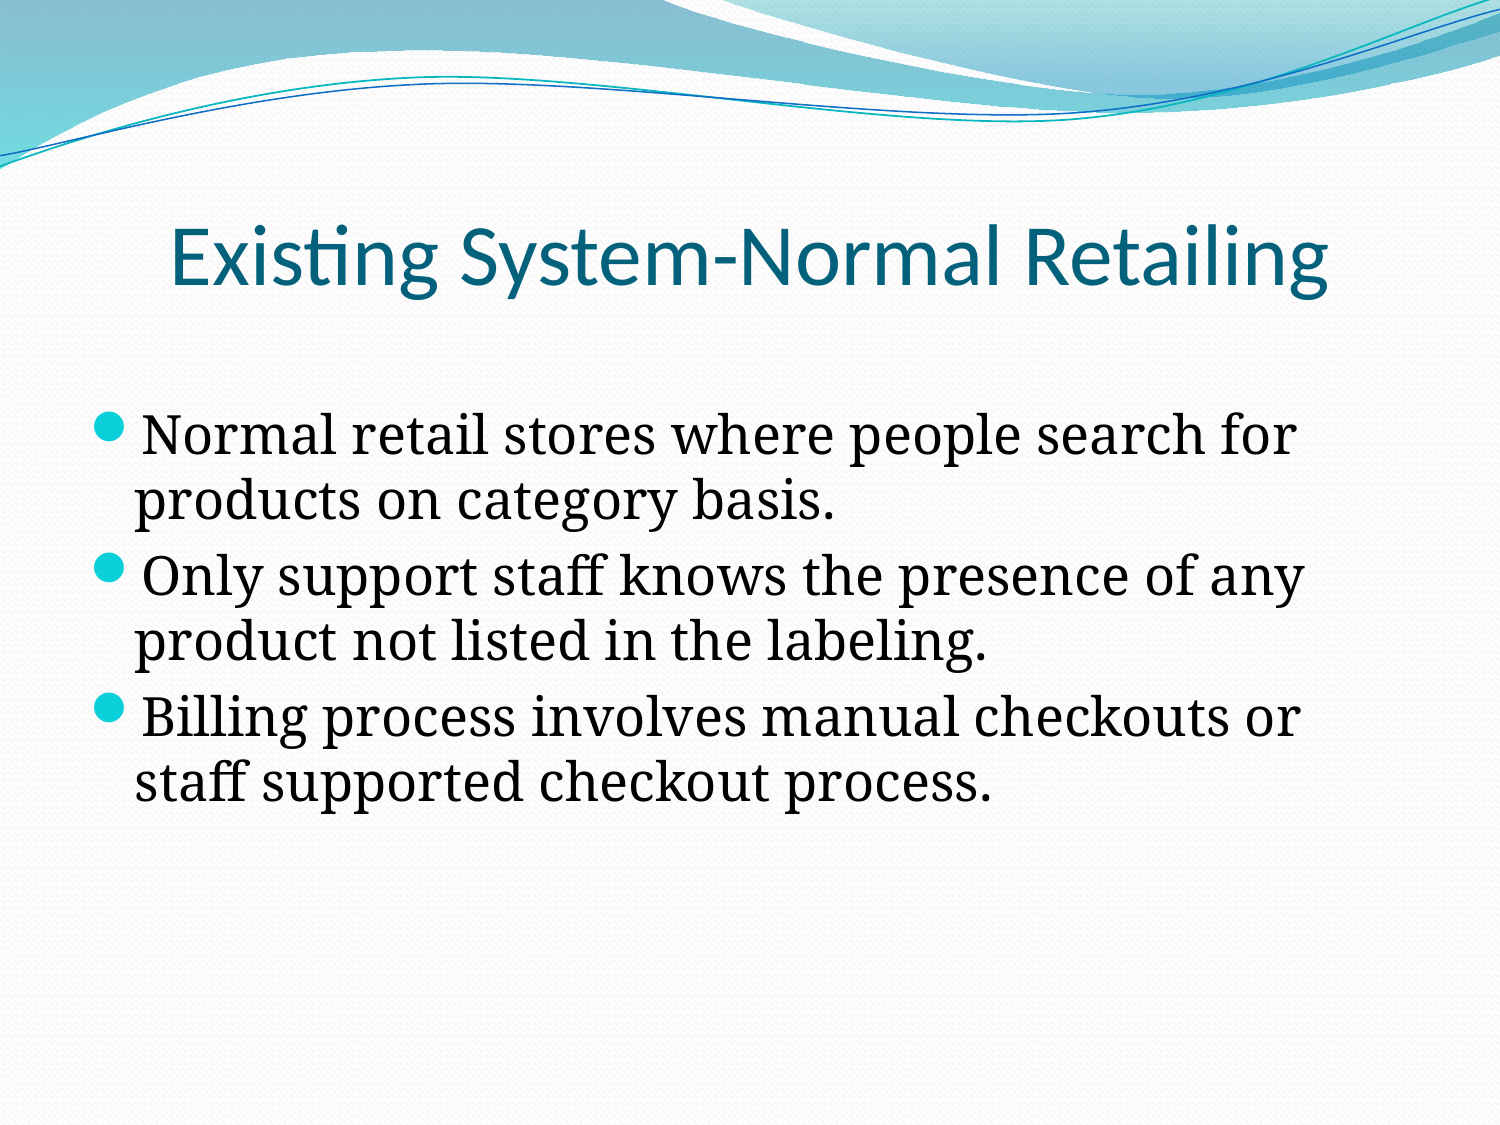

# Existing System-Normal Retailing

Normal retail stores where people search for products on category basis.
Only support staff knows the presence of any product not listed in the labeling.
Billing process involves manual checkouts or staff supported checkout process.